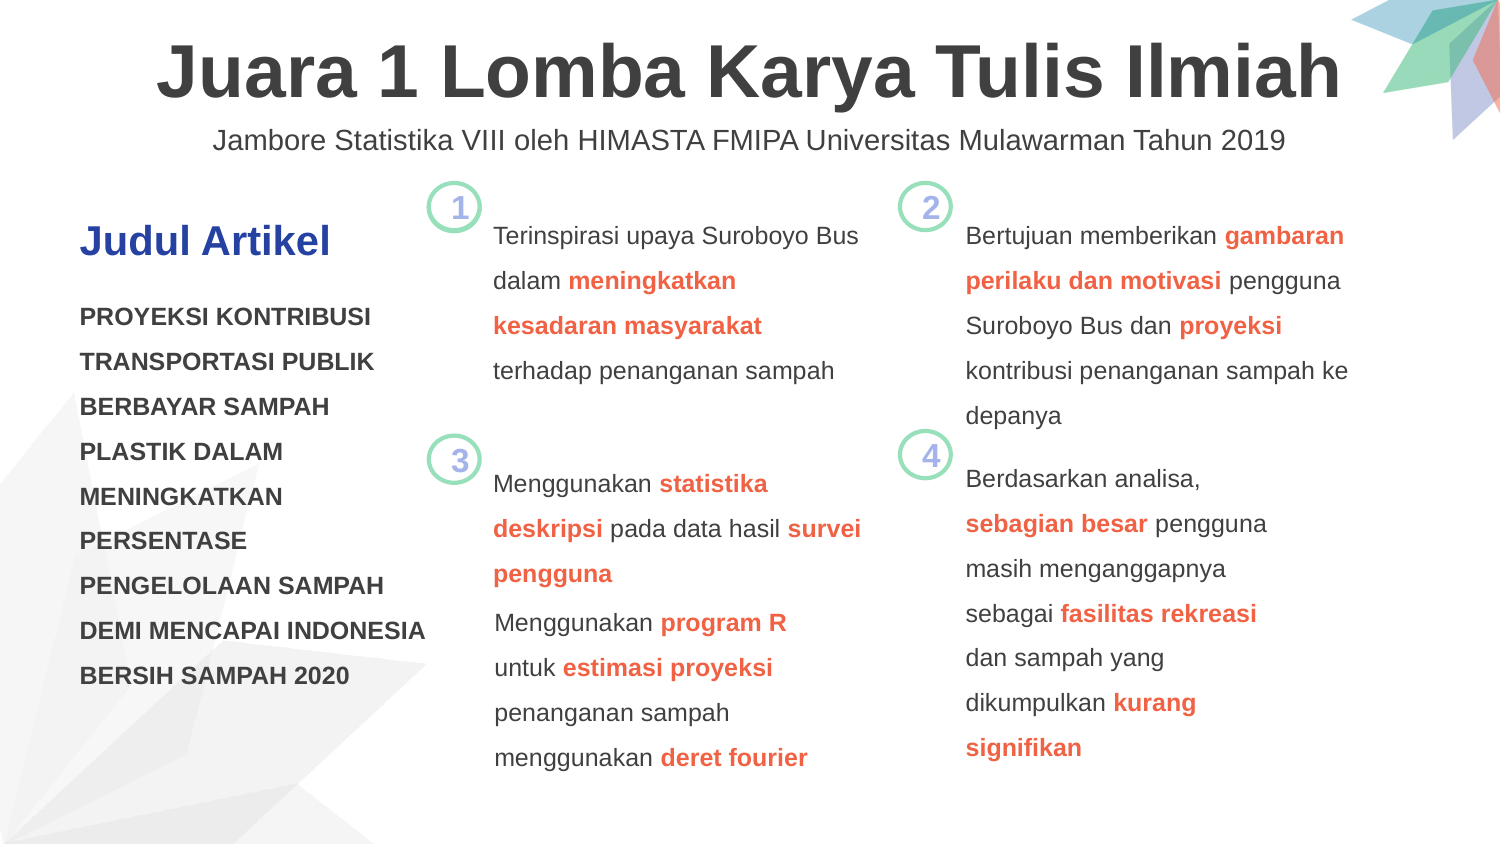

Juara 1 Lomba Karya Tulis Ilmiah
Jambore Statistika VIII oleh HIMASTA FMIPA Universitas Mulawarman Tahun 2019
2
1
1
Judul Artikel
Terinspirasi upaya Suroboyo Bus dalam meningkatkan kesadaran masyarakat terhadap penanganan sampah
Bertujuan memberikan gambaran perilaku dan motivasi pengguna Suroboyo Bus dan proyeksi kontribusi penanganan sampah ke depanya
PROYEKSI KONTRIBUSI TRANSPORTASI PUBLIK BERBAYAR SAMPAH PLASTIK DALAM MENINGKATKAN PERSENTASE PENGELOLAAN SAMPAH DEMI MENCAPAI INDONESIA BERSIH SAMPAH 2020
4
3
Berdasarkan analisa, sebagian besar pengguna masih menganggapnya sebagai fasilitas rekreasi dan sampah yang dikumpulkan kurang signifikan
Menggunakan statistika deskripsi pada data hasil survei pengguna
Menggunakan program R untuk estimasi proyeksi penanganan sampah menggunakan deret fourier